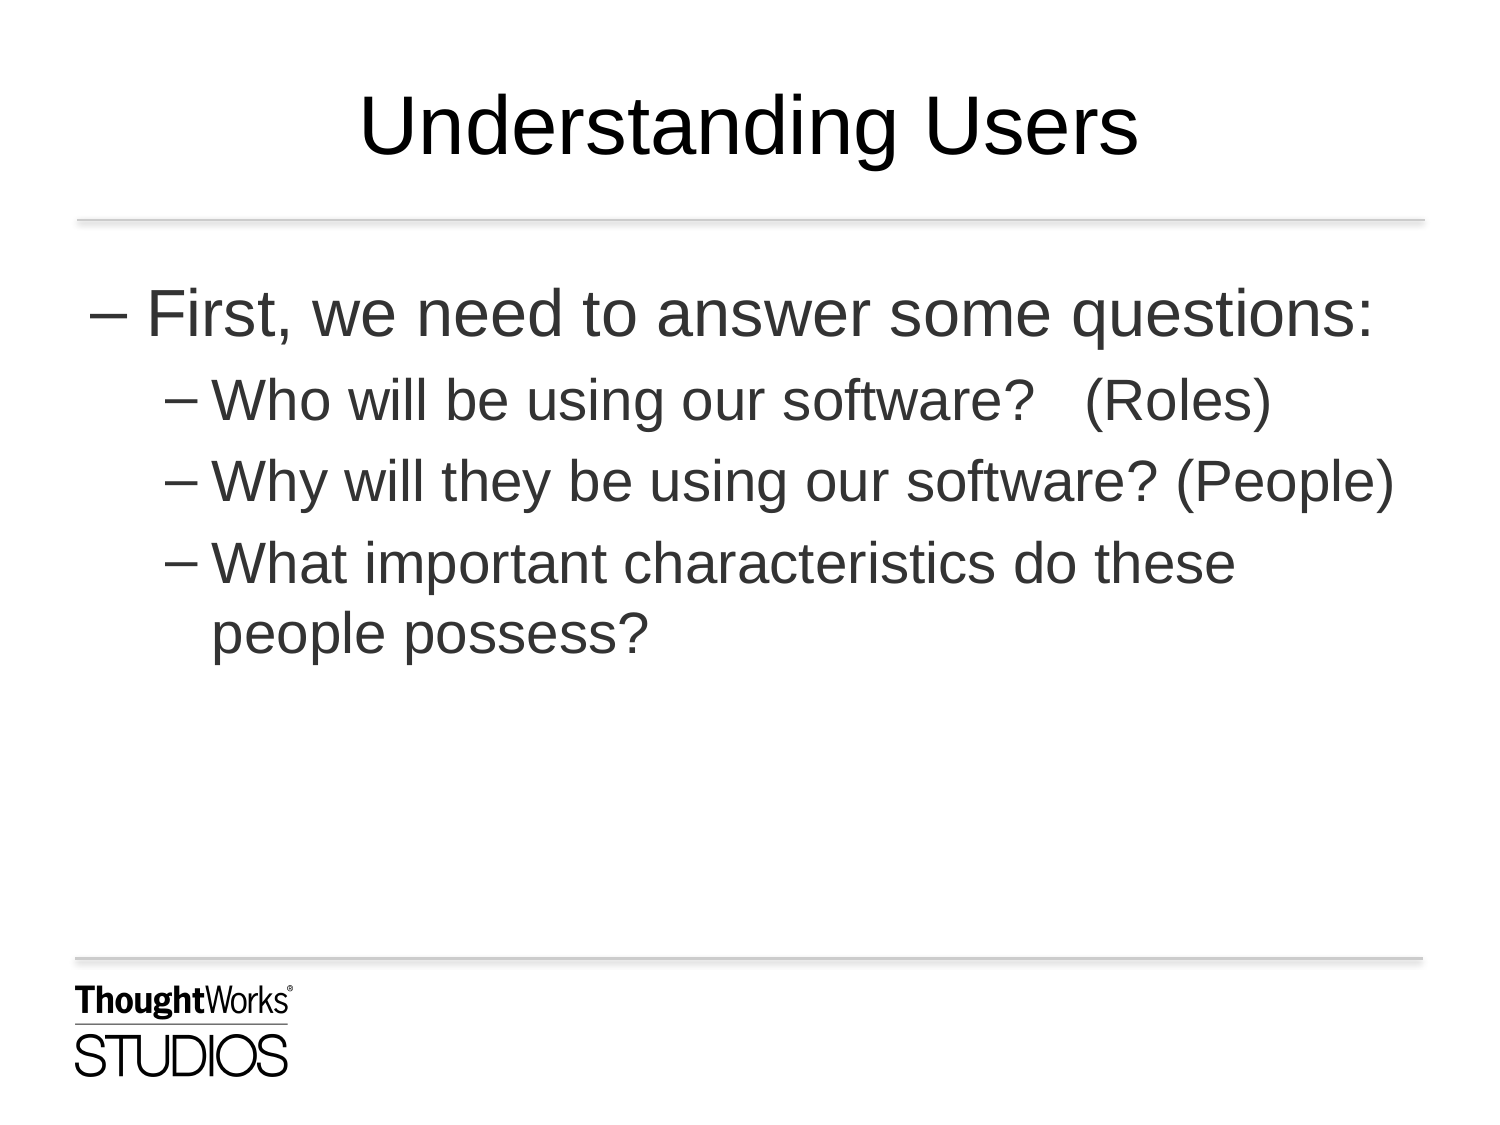

# Understanding Users
First, we need to answer some questions:
Who will be using our software?   (Roles)
Why will they be using our software? (People)
What important characteristics do these people possess?